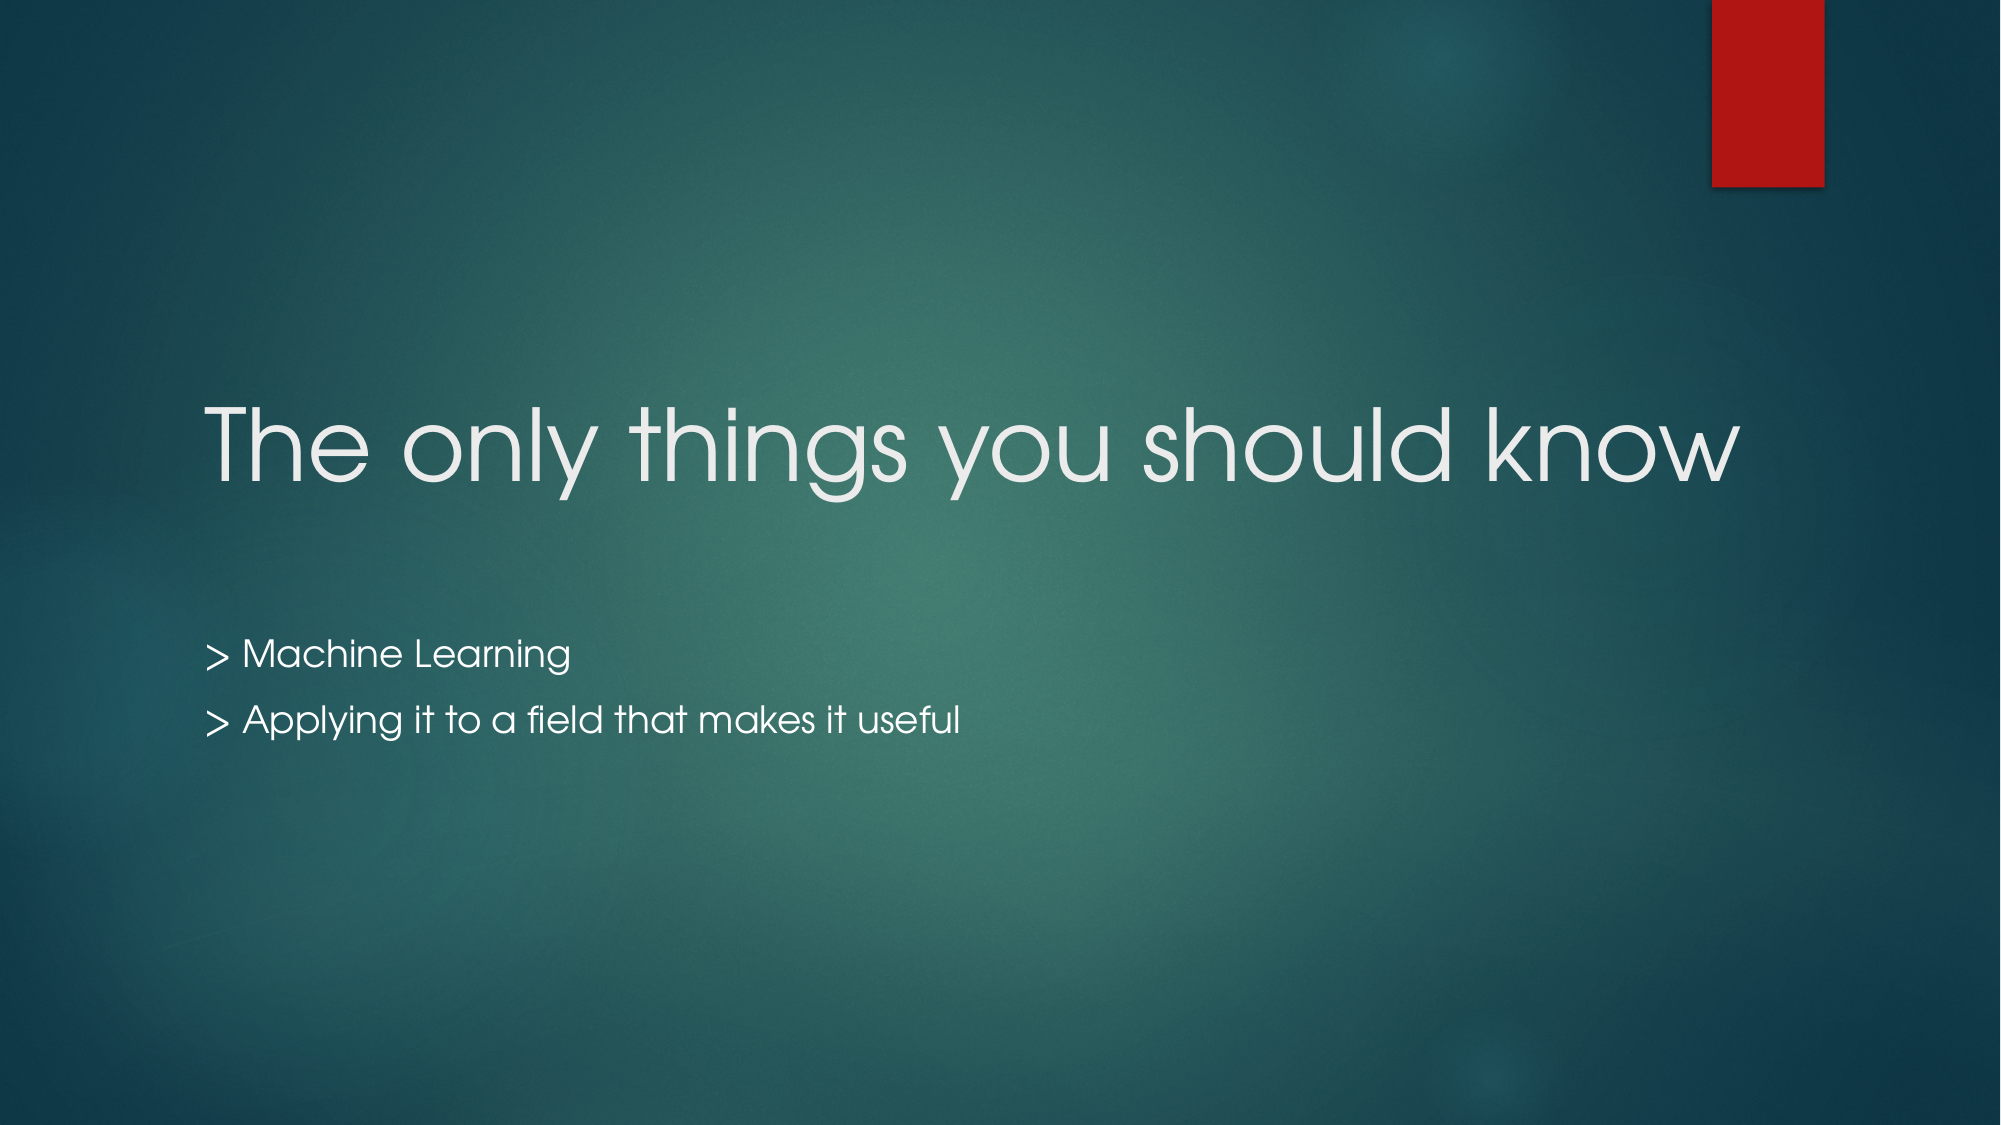

# The only things you should know
> Machine Learning
> Applying it to a field that makes it useful